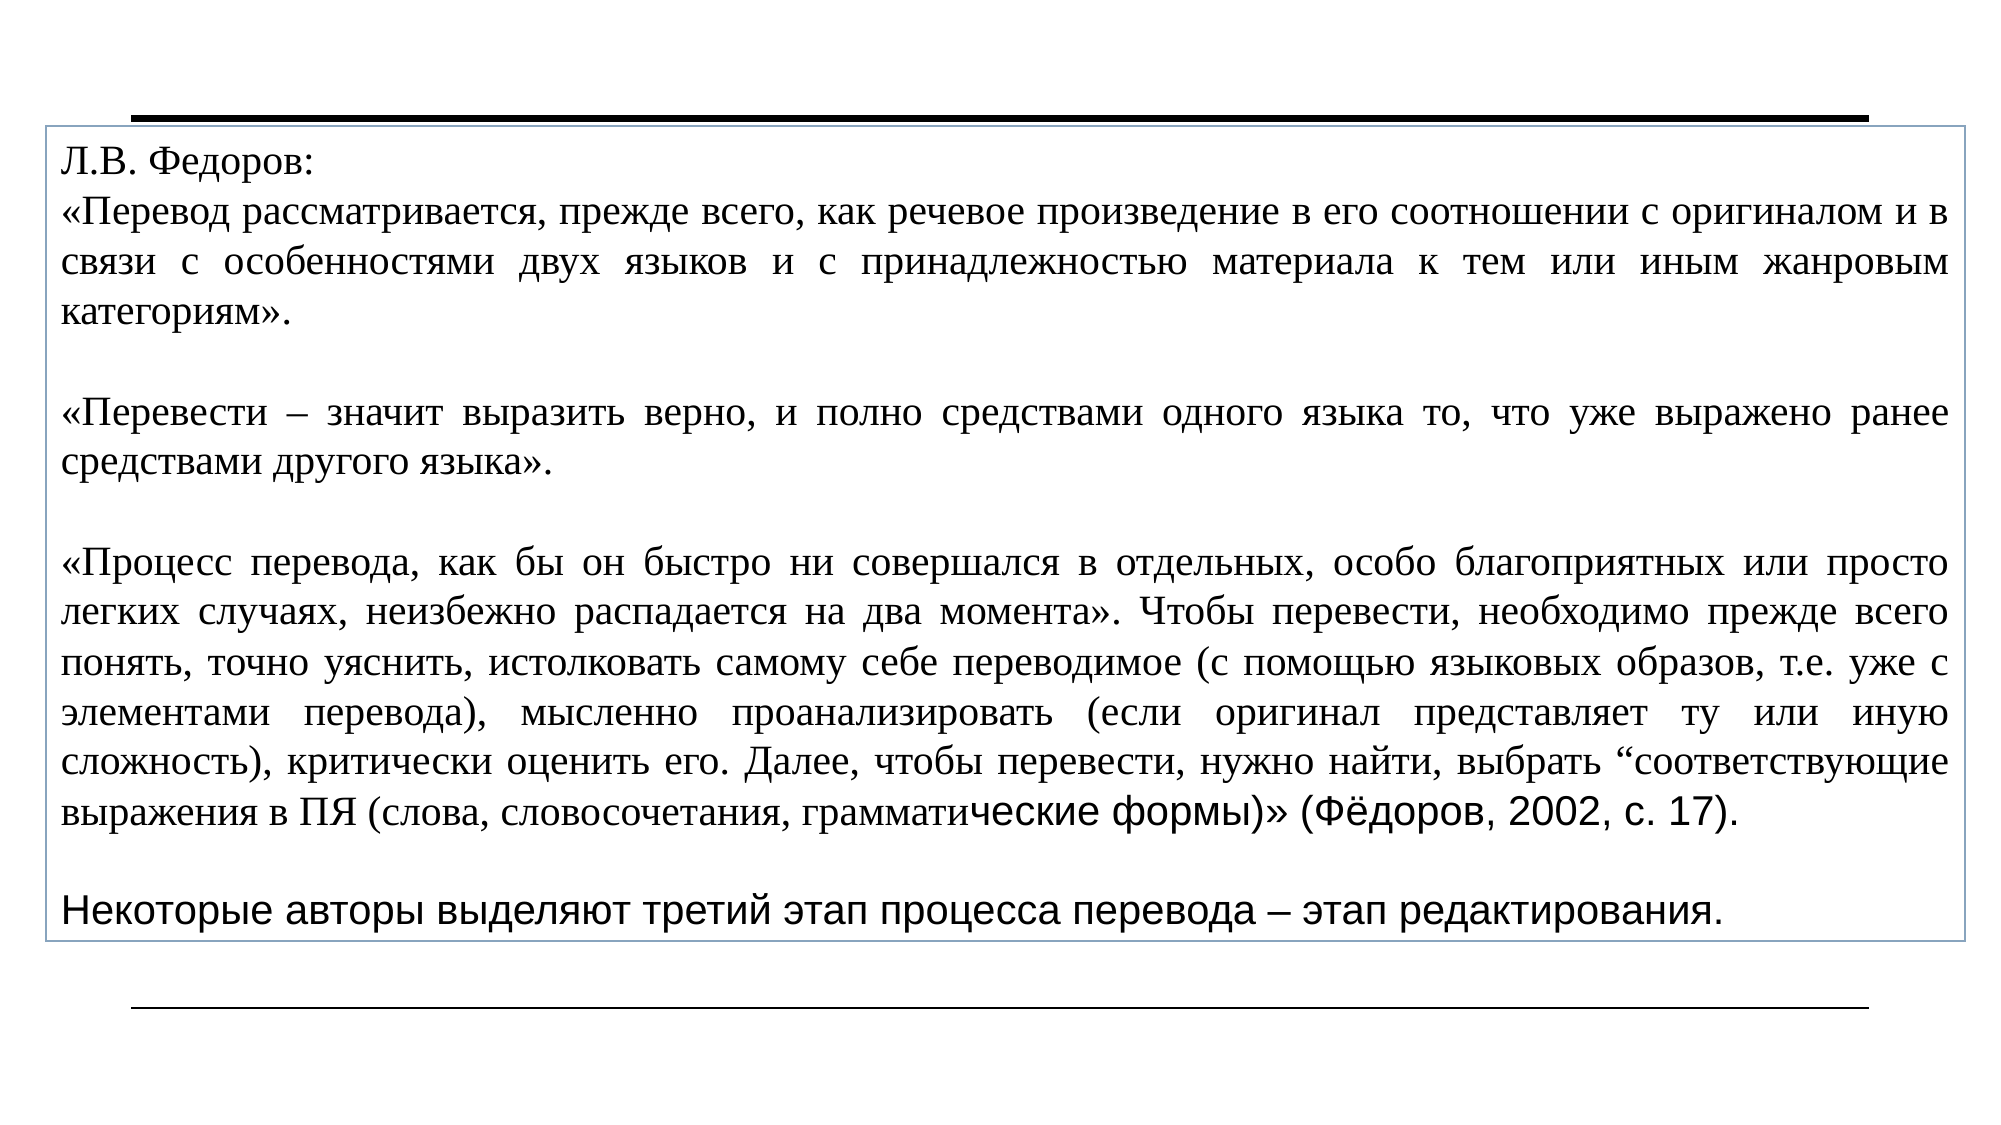

Л.В. Федоров:
«Перевод рассматривается, прежде всего, как речевое произведение в его соотношении с оригиналом и в связи с особенностями двух языков и с принадлежностью материала к тем или иным жанровым категориям».

«Перевести – значит выразить верно, и полно средствами одного языка то, что уже выражено ранее средствами другого языка».

«Процесс перевода, как бы он быстро ни совершался в отдельных, особо благоприятных или просто легких случаях, неизбежно распадается на два момента». Чтобы перевести, необходимо прежде всего понять, точно уяснить, истолковать самому себе переводимое (с помощью языковых образов, т.е. уже с элементами перевода), мысленно проанализировать (если оригинал представляет ту или иную сложность), критически оценить его. Далее, чтобы перевести, нужно найти, выбрать “соответствующие выражения в ПЯ (слова, словосочетания, грамматические формы)» (Фёдоров, 2002, с. 17).

Некоторые авторы выделяют третий этап процесса перевода – этап редактирования.